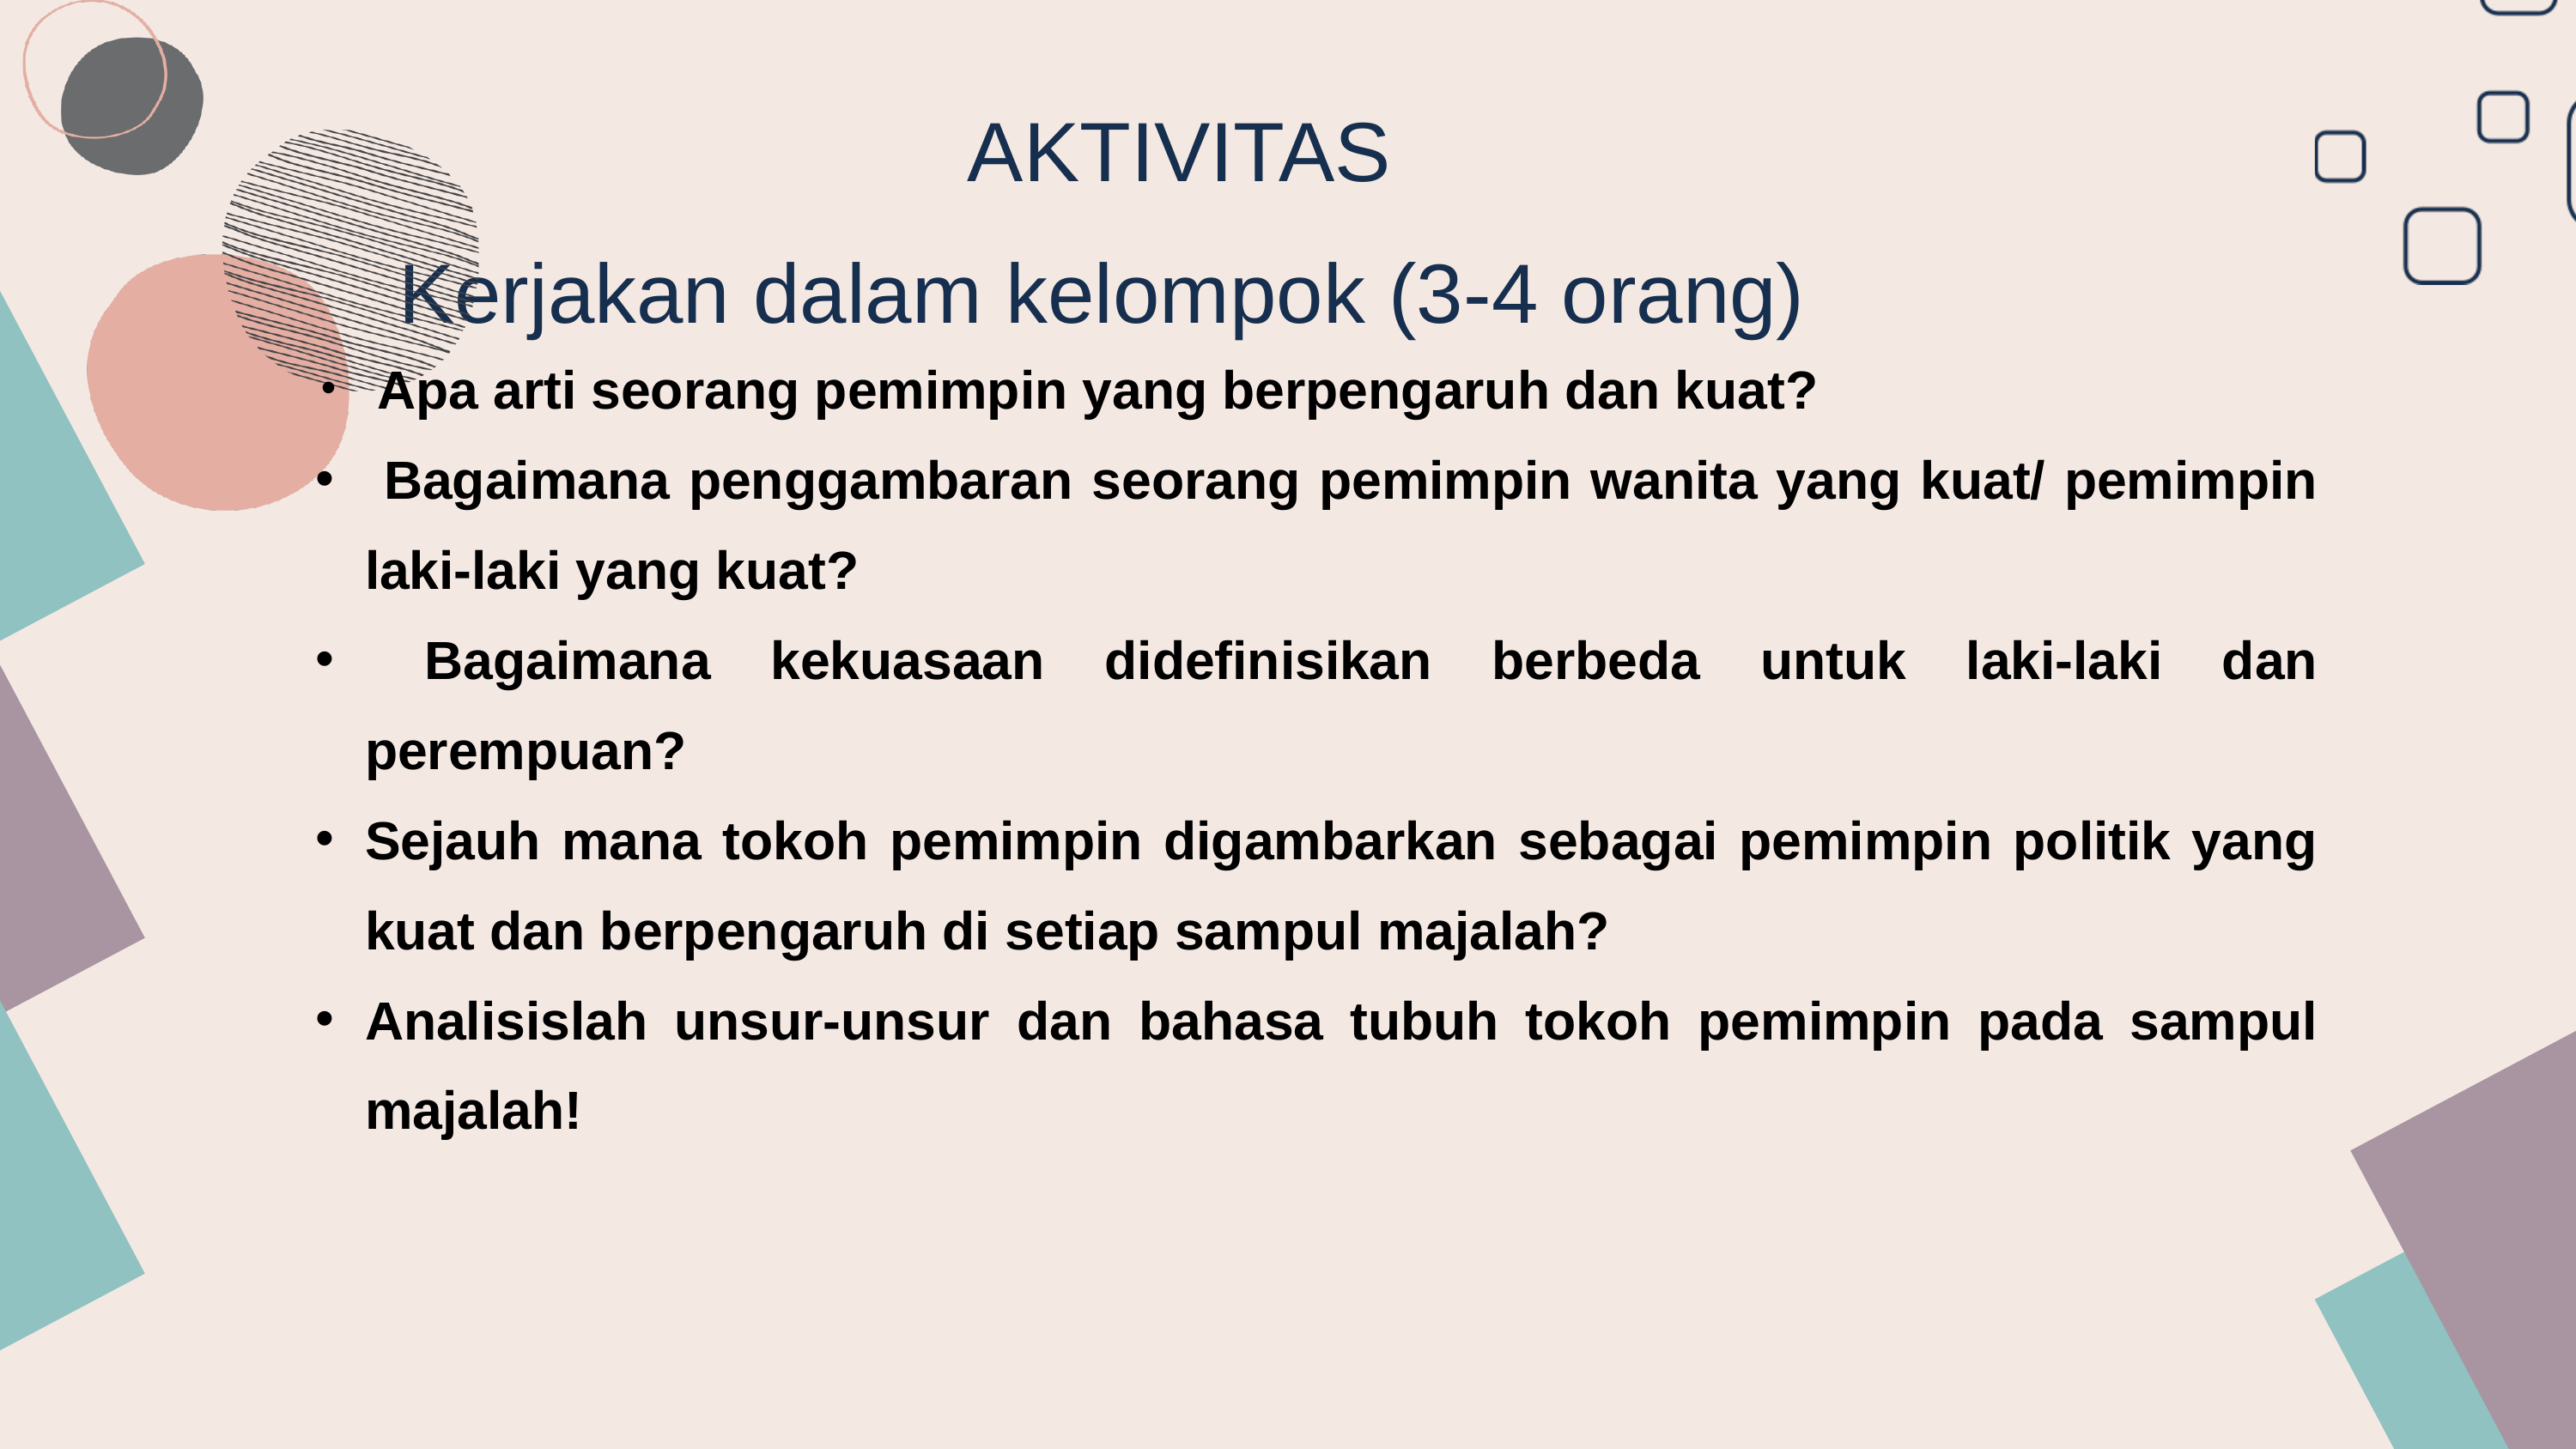

AKTIVITAS
Kerjakan dalam kelompok (3-4 orang)

 Apa arti seorang pemimpin yang berpengaruh dan kuat?
 Bagaimana penggambaran seorang pemimpin wanita yang kuat/ pemimpin laki-laki yang kuat?
 Bagaimana kekuasaan didefinisikan berbeda untuk laki-laki dan perempuan?
Sejauh mana tokoh pemimpin digambarkan sebagai pemimpin politik yang kuat dan berpengaruh di setiap sampul majalah?
Analisislah unsur-unsur dan bahasa tubuh tokoh pemimpin pada sampul majalah!